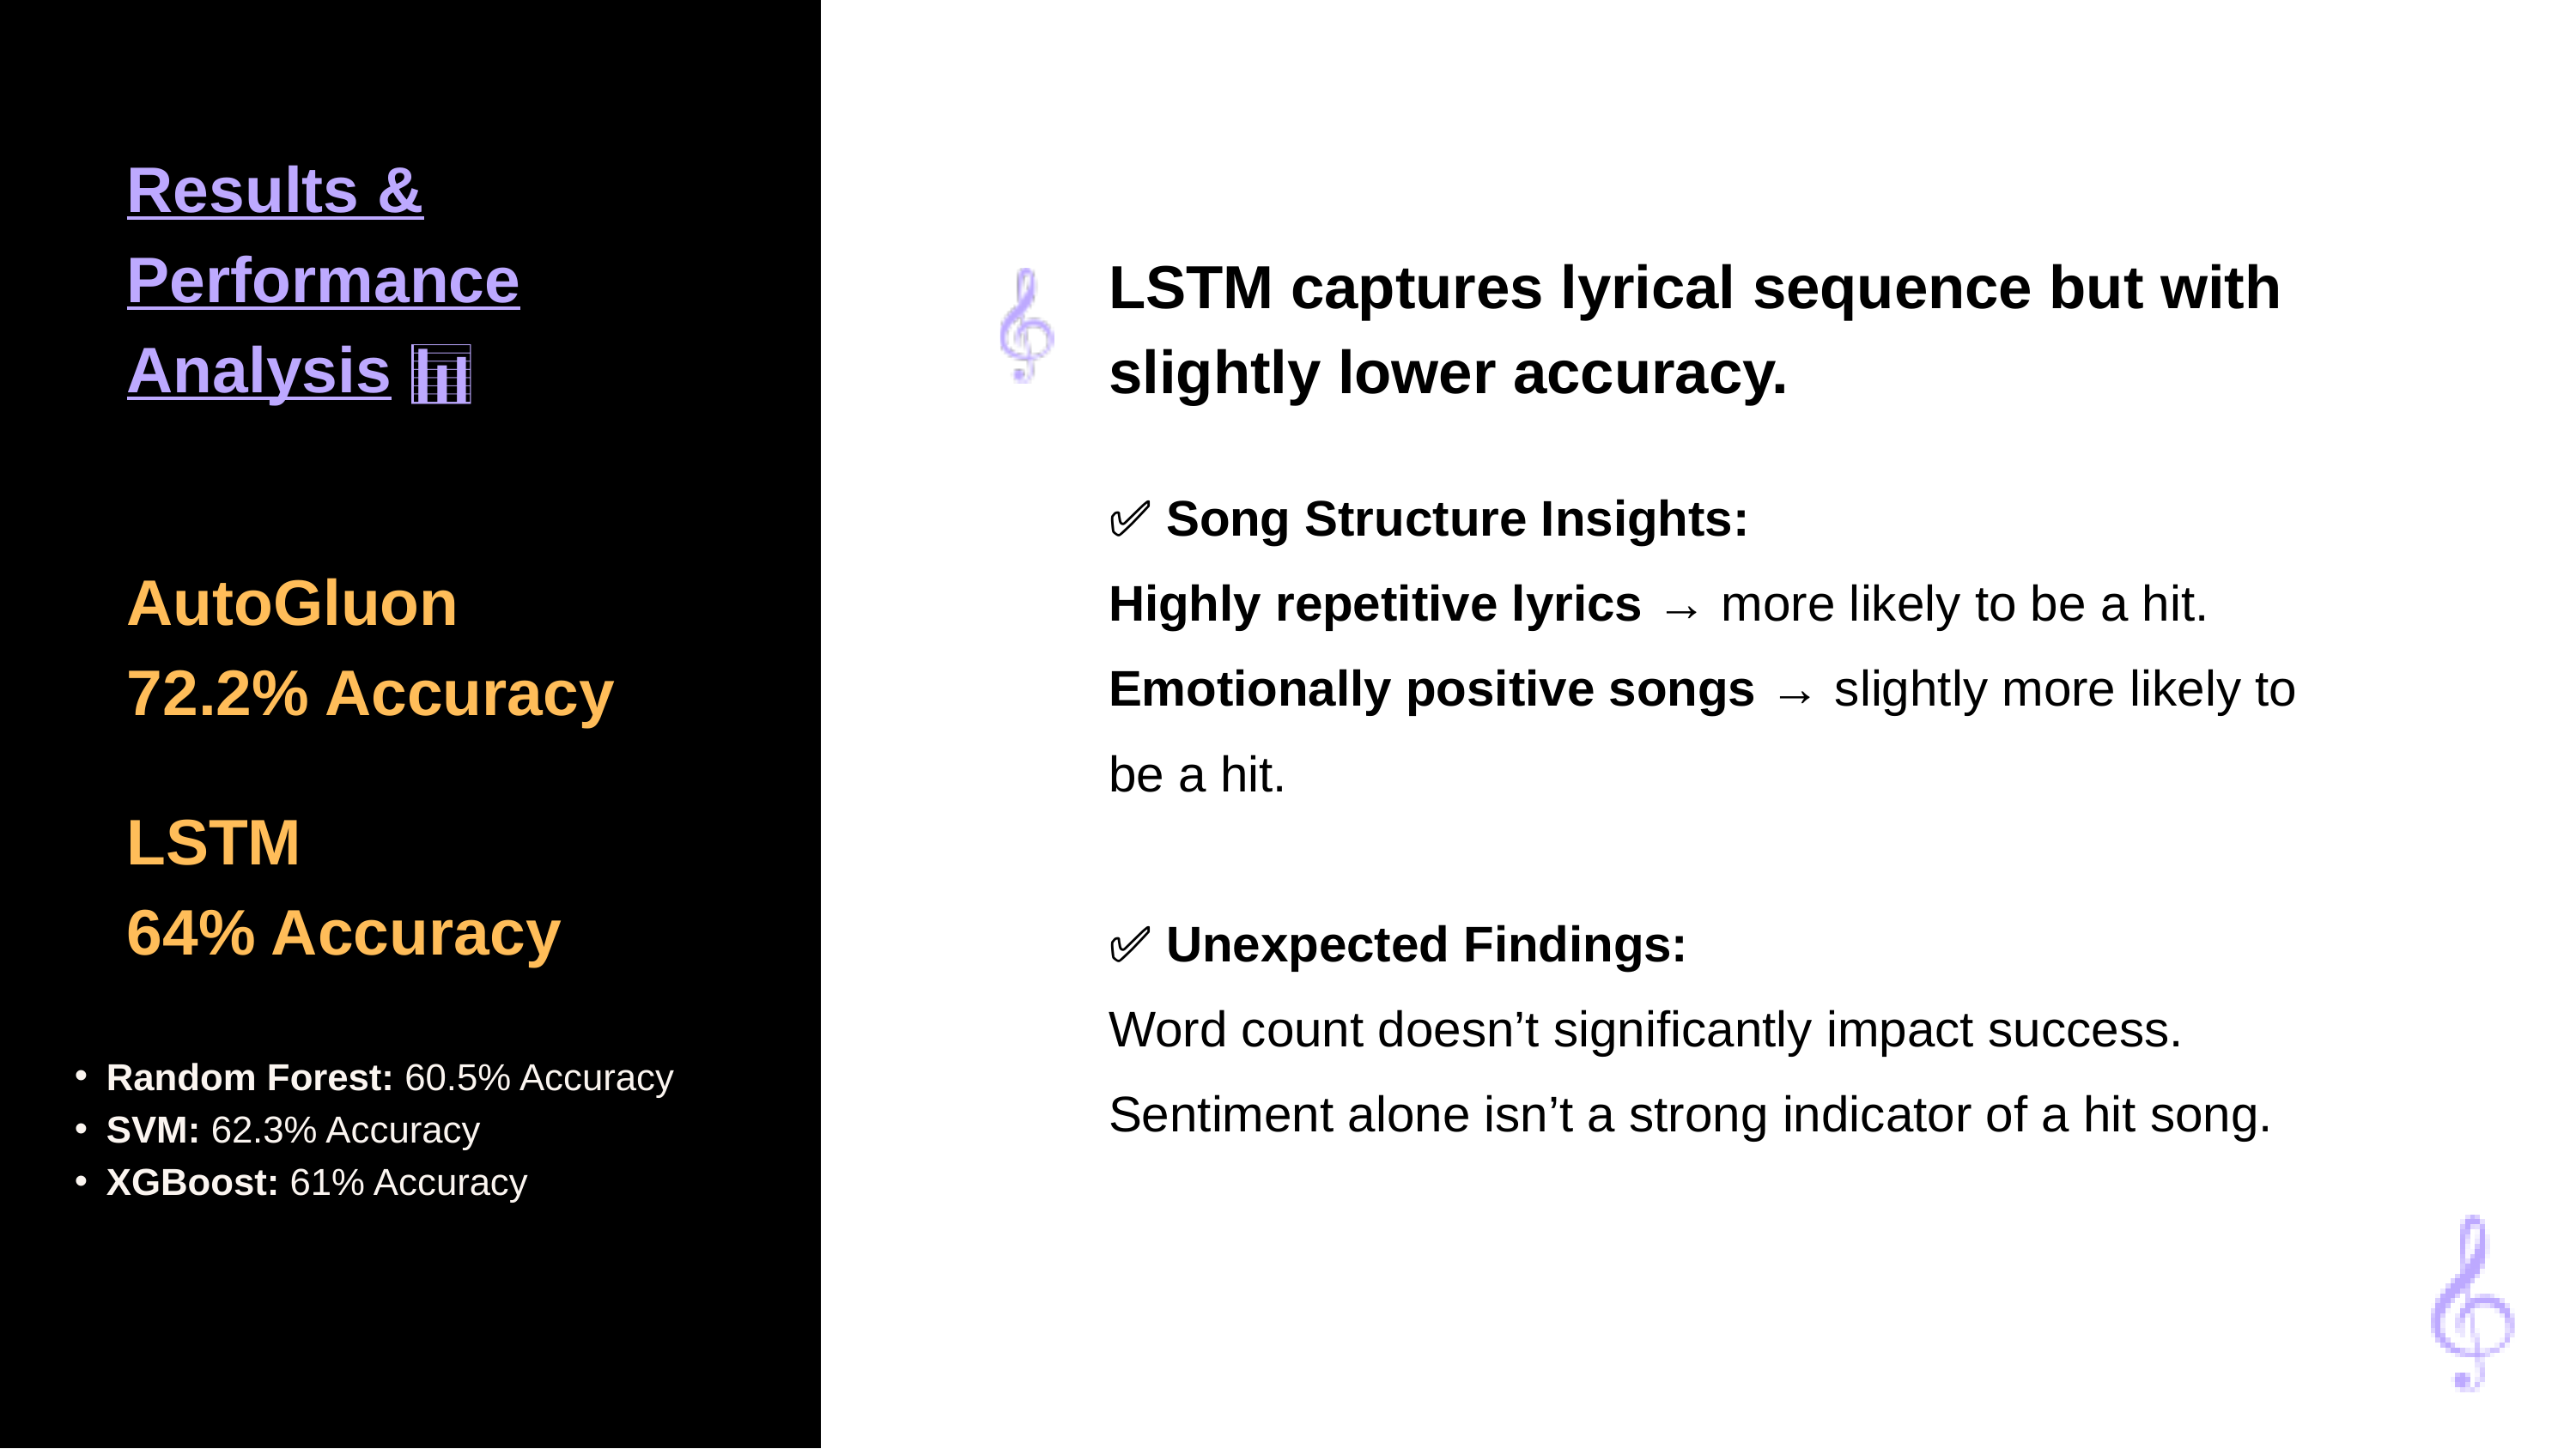

Results & Performance Analysis 📊
LSTM captures lyrical sequence but with slightly lower accuracy.

✅ Song Structure Insights:
Highly repetitive lyrics → more likely to be a hit.
Emotionally positive songs → slightly more likely to be a hit.

✅ Unexpected Findings:
Word count doesn’t significantly impact success.
Sentiment alone isn’t a strong indicator of a hit song.
AutoGluon
72.2% Accuracy
LSTM
64% Accuracy

Random Forest: 60.5% Accuracy
SVM: 62.3% Accuracy
XGBoost: 61% Accuracy